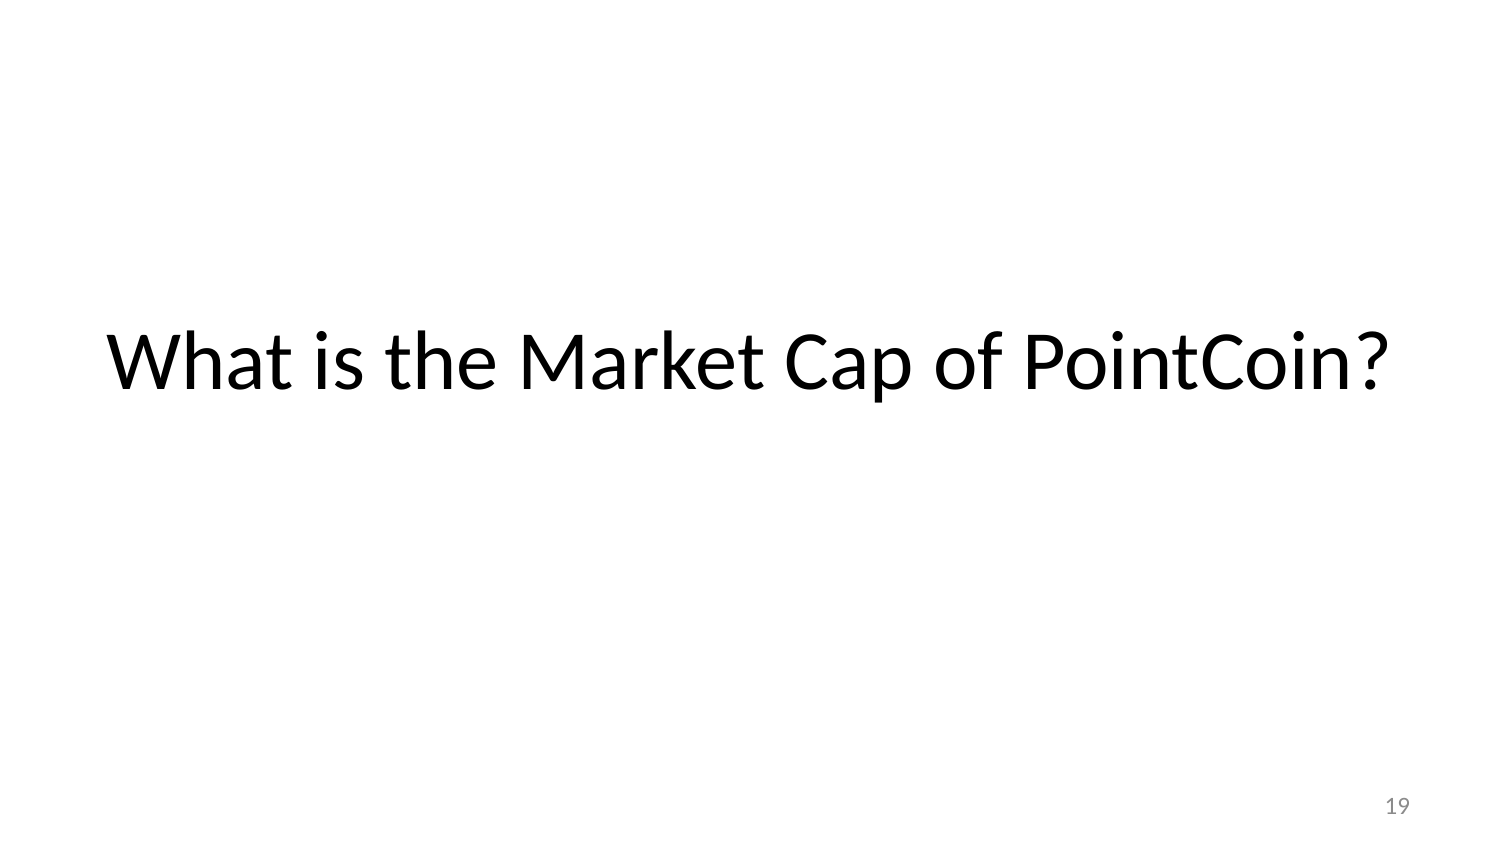

# What is the Market Cap of PointCoin?
19